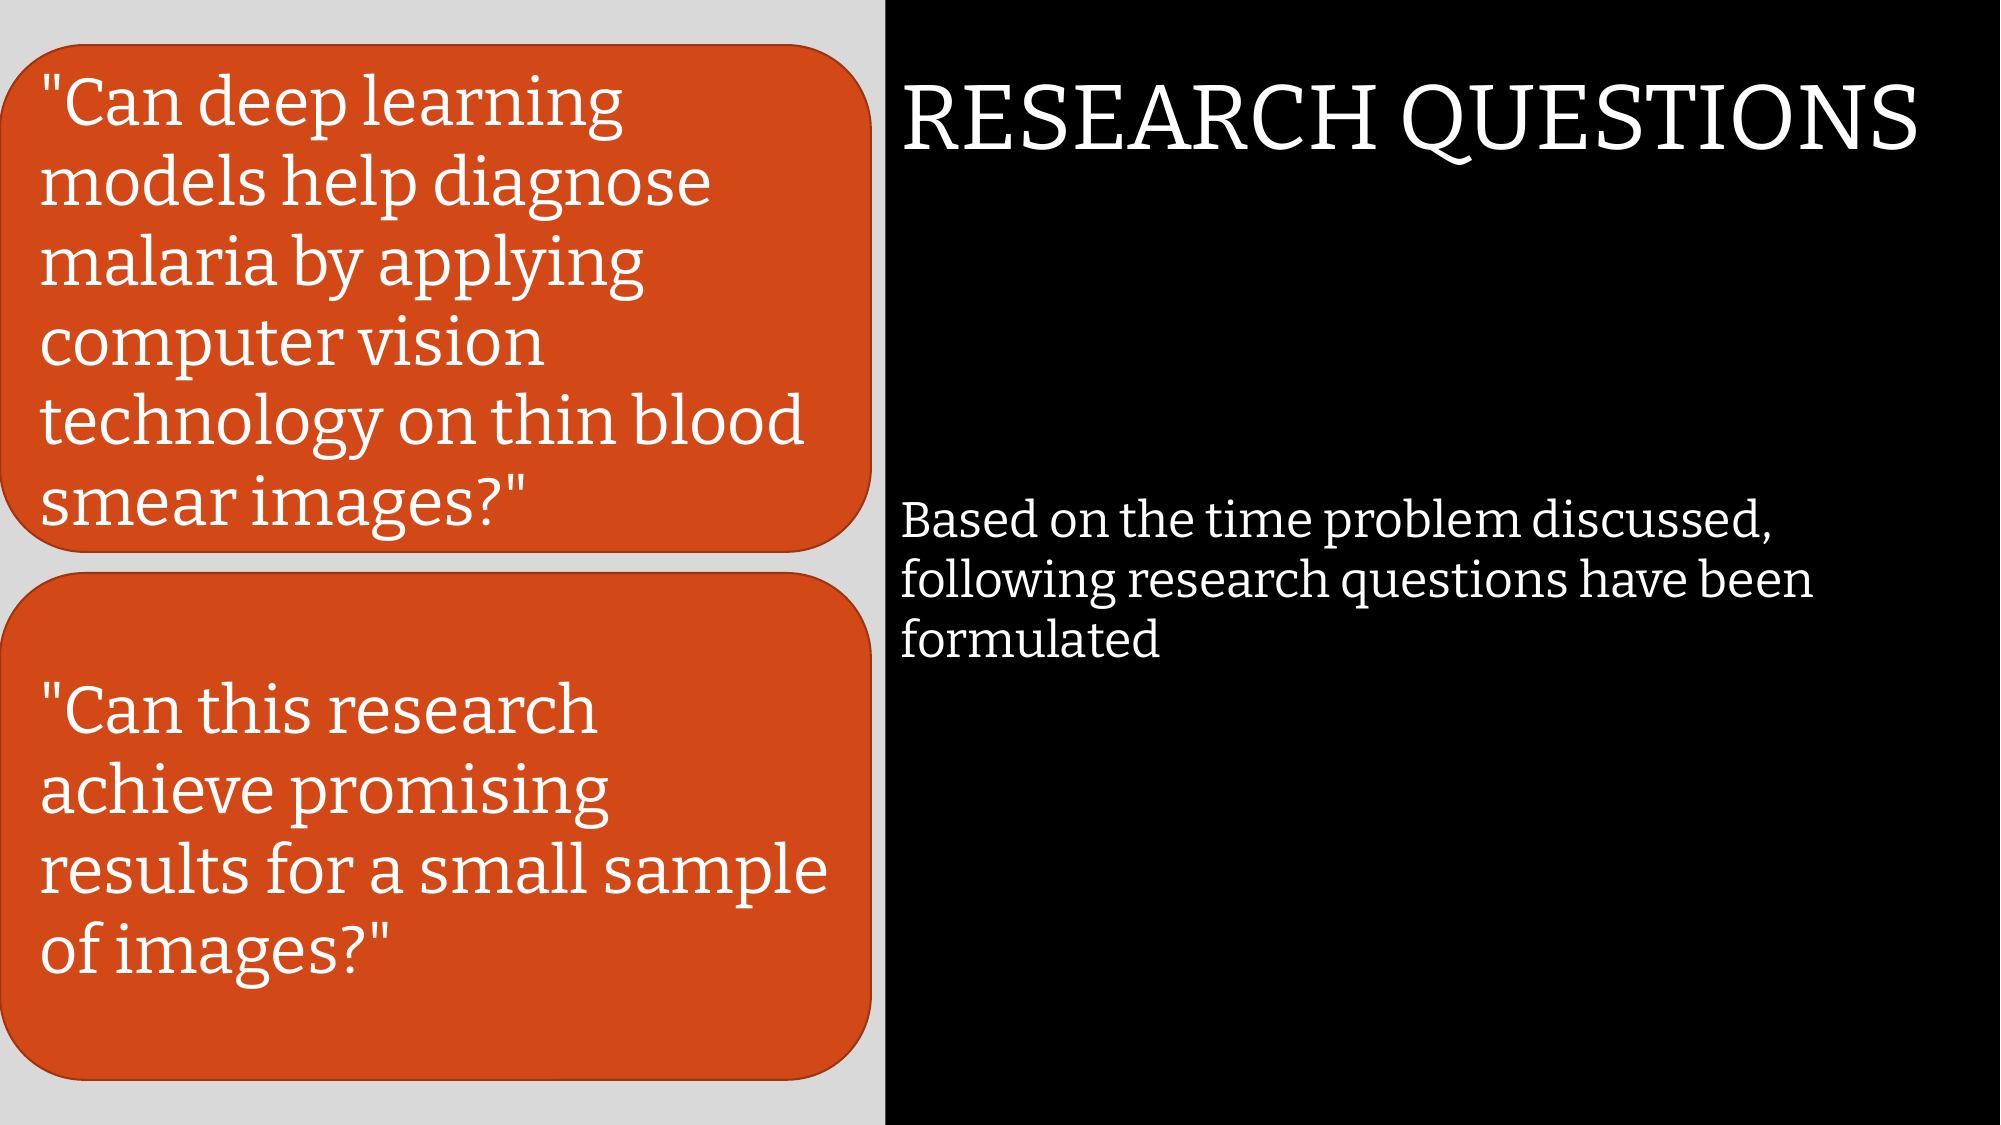

# Research Questions
"Can deep learning models help diagnose malaria by applying computer vision technology on thin blood smear images?"

Based on the time problem discussed, following research questions have been formulated

"Can this research achieve promising results for a small sample of images?"